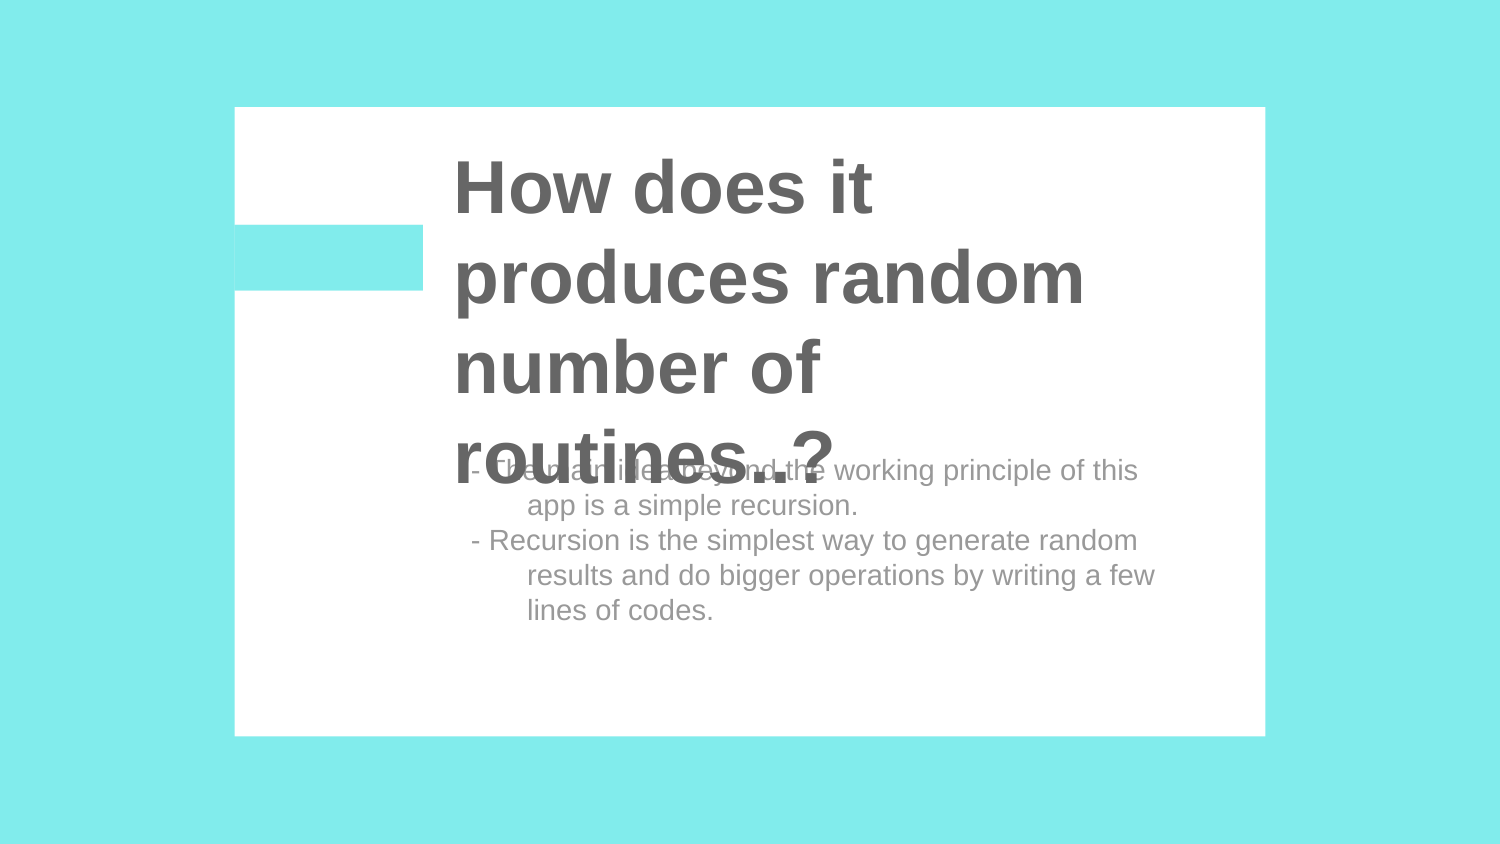

# How does it produces random number of routines..?

- The main idea beyond the working principle of this app is a simple recursion.
- Recursion is the simplest way to generate random results and do bigger operations by writing a few lines of codes.